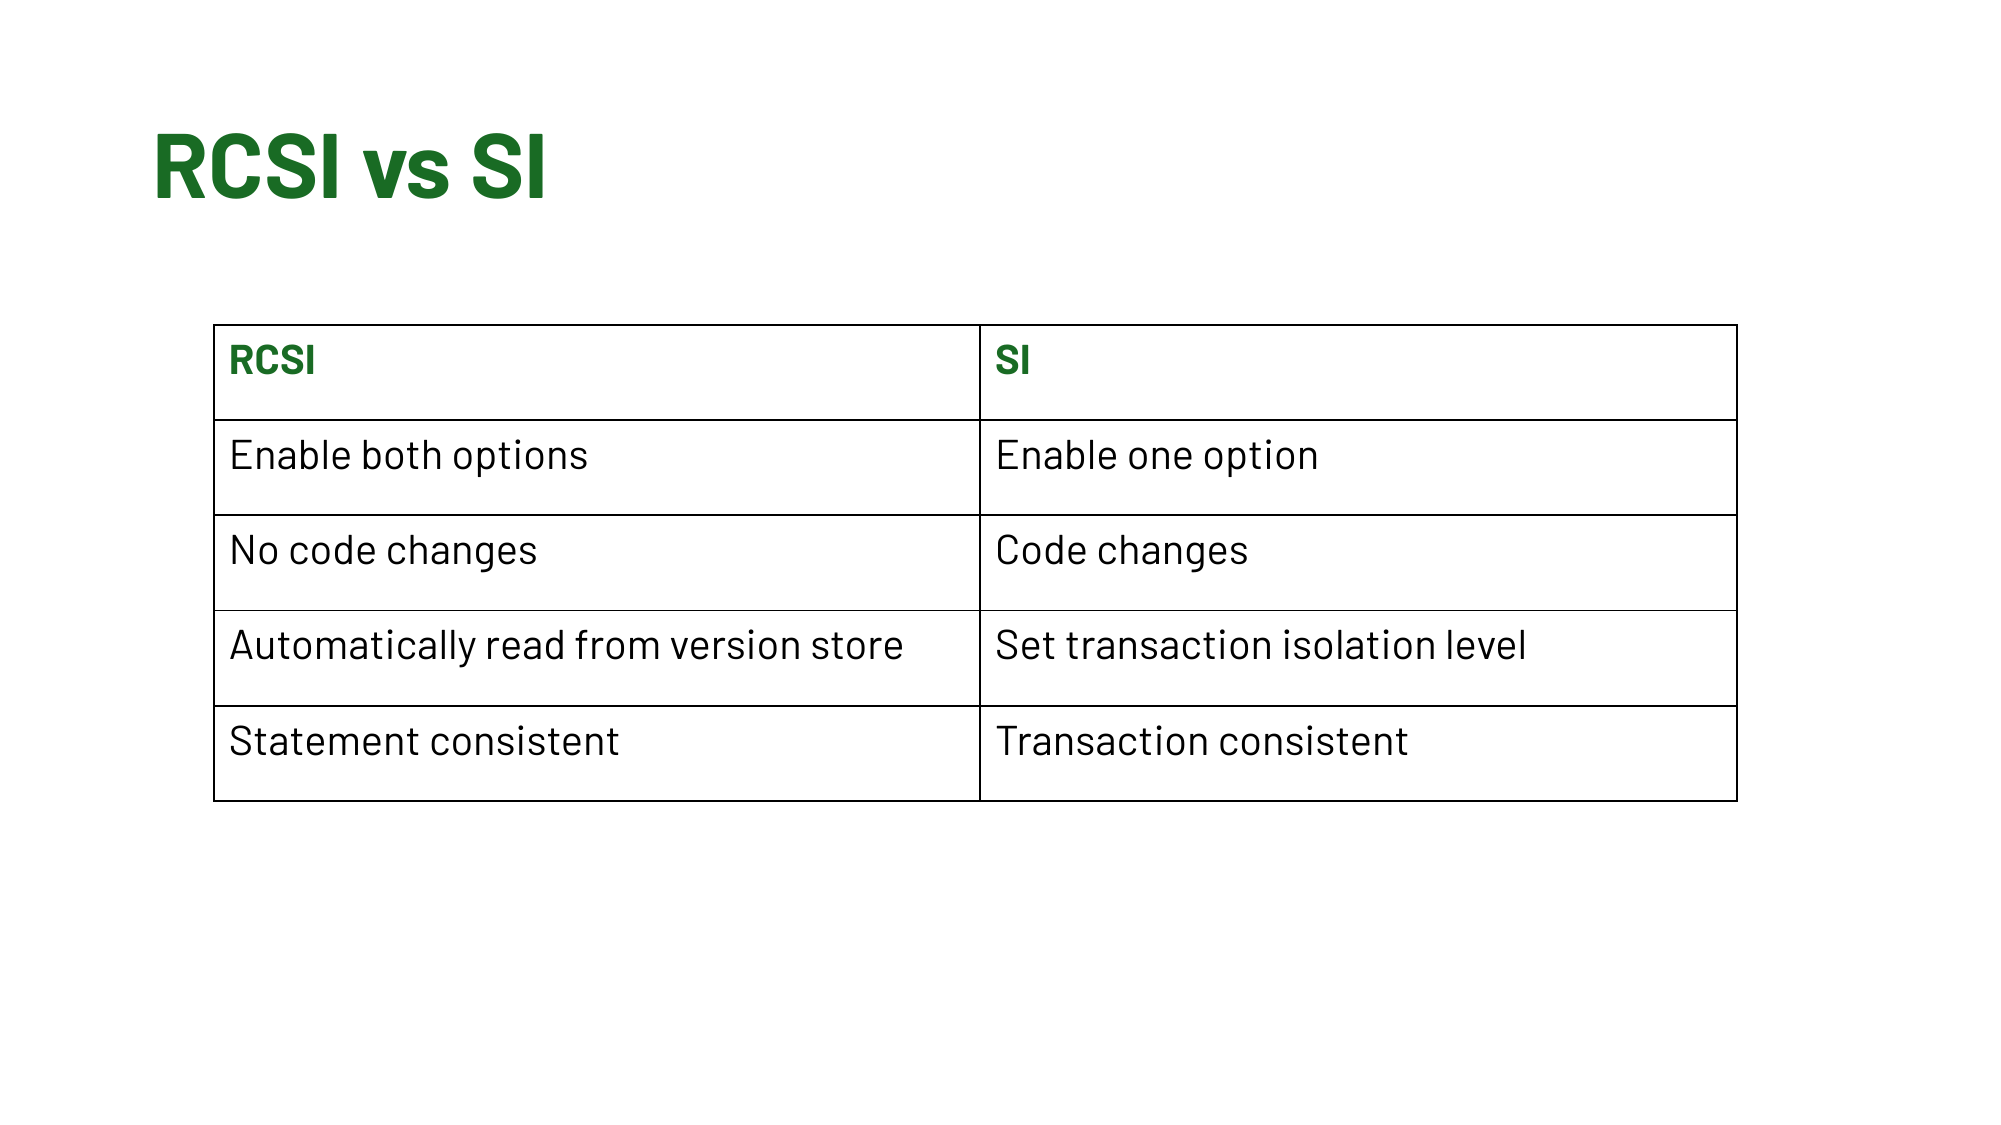

# RCSI vs SI
| RCSI | SI |
| --- | --- |
| Enable both options | Enable one option |
| No code changes | Code changes |
| Automatically read from version store | Set transaction isolation level |
| Statement consistent | Transaction consistent |